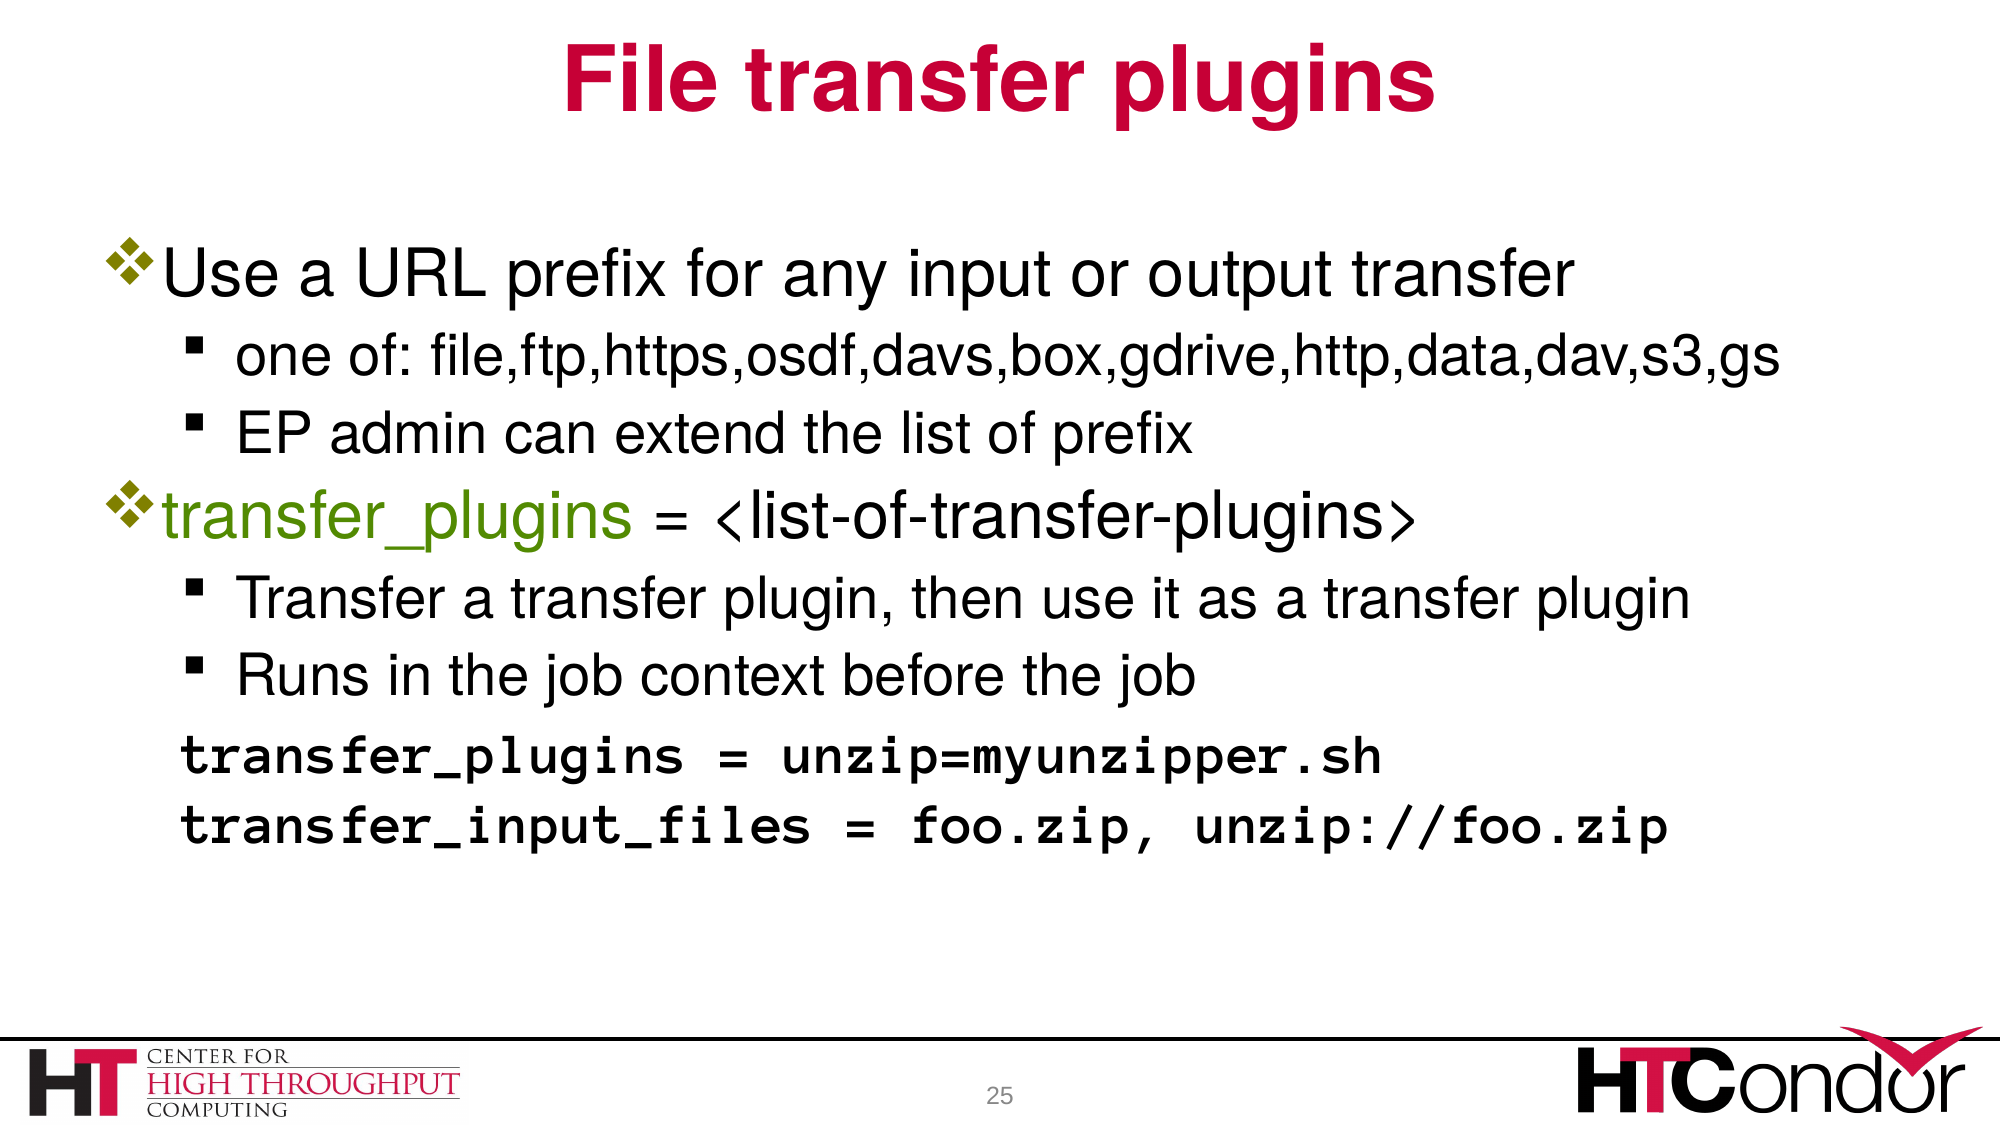

# File transfer plugins
Use a URL prefix for any input or output transfer
one of: file,ftp,https,osdf,davs,box,gdrive,http,data,dav,s3,gs
EP admin can extend the list of prefix
transfer_plugins = <list-of-transfer-plugins>
Transfer a transfer plugin, then use it as a transfer plugin
Runs in the job context before the job
transfer_plugins = unzip=myunzipper.sh
transfer_input_files = foo.zip, unzip://foo.zip
25